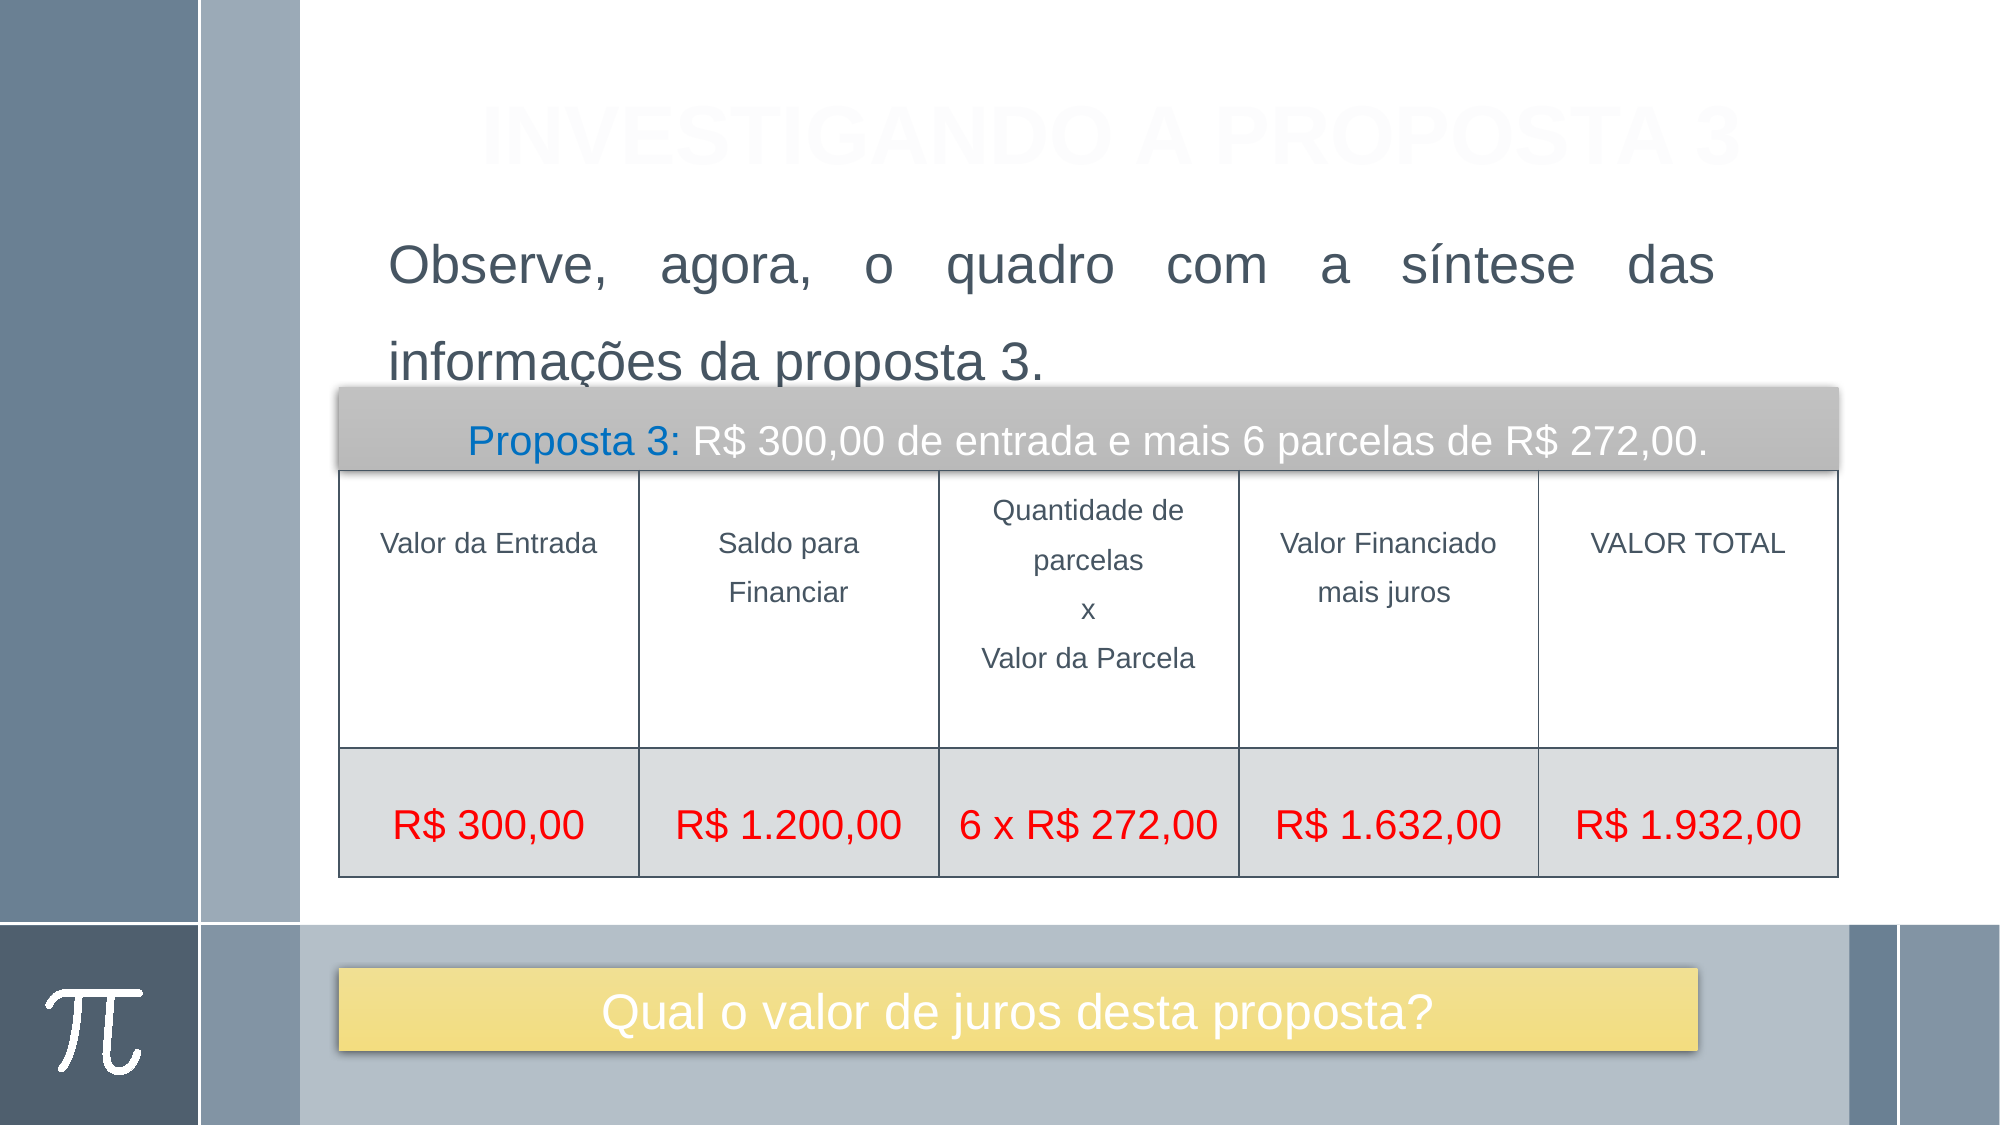

INVESTIGANDO A PROPOSTA 3
Observe, agora, o quadro com a síntese das informações da proposta 3.

Proposta 3: R$ 300,00 de entrada e mais 6 parcelas de R$ 272,00.

| Valor da Entrada | Saldo para Financiar | Quantidade de parcelas x Valor da Parcela | Valor Financiado mais juros | VALOR TOTAL |
| --- | --- | --- | --- | --- |
| R$ 300,00 | R$ 1.200,00 | 6 x R$ 272,00 | R$ 1.632,00 | R$ 1.932,00 |

Qual o valor de juros desta proposta?